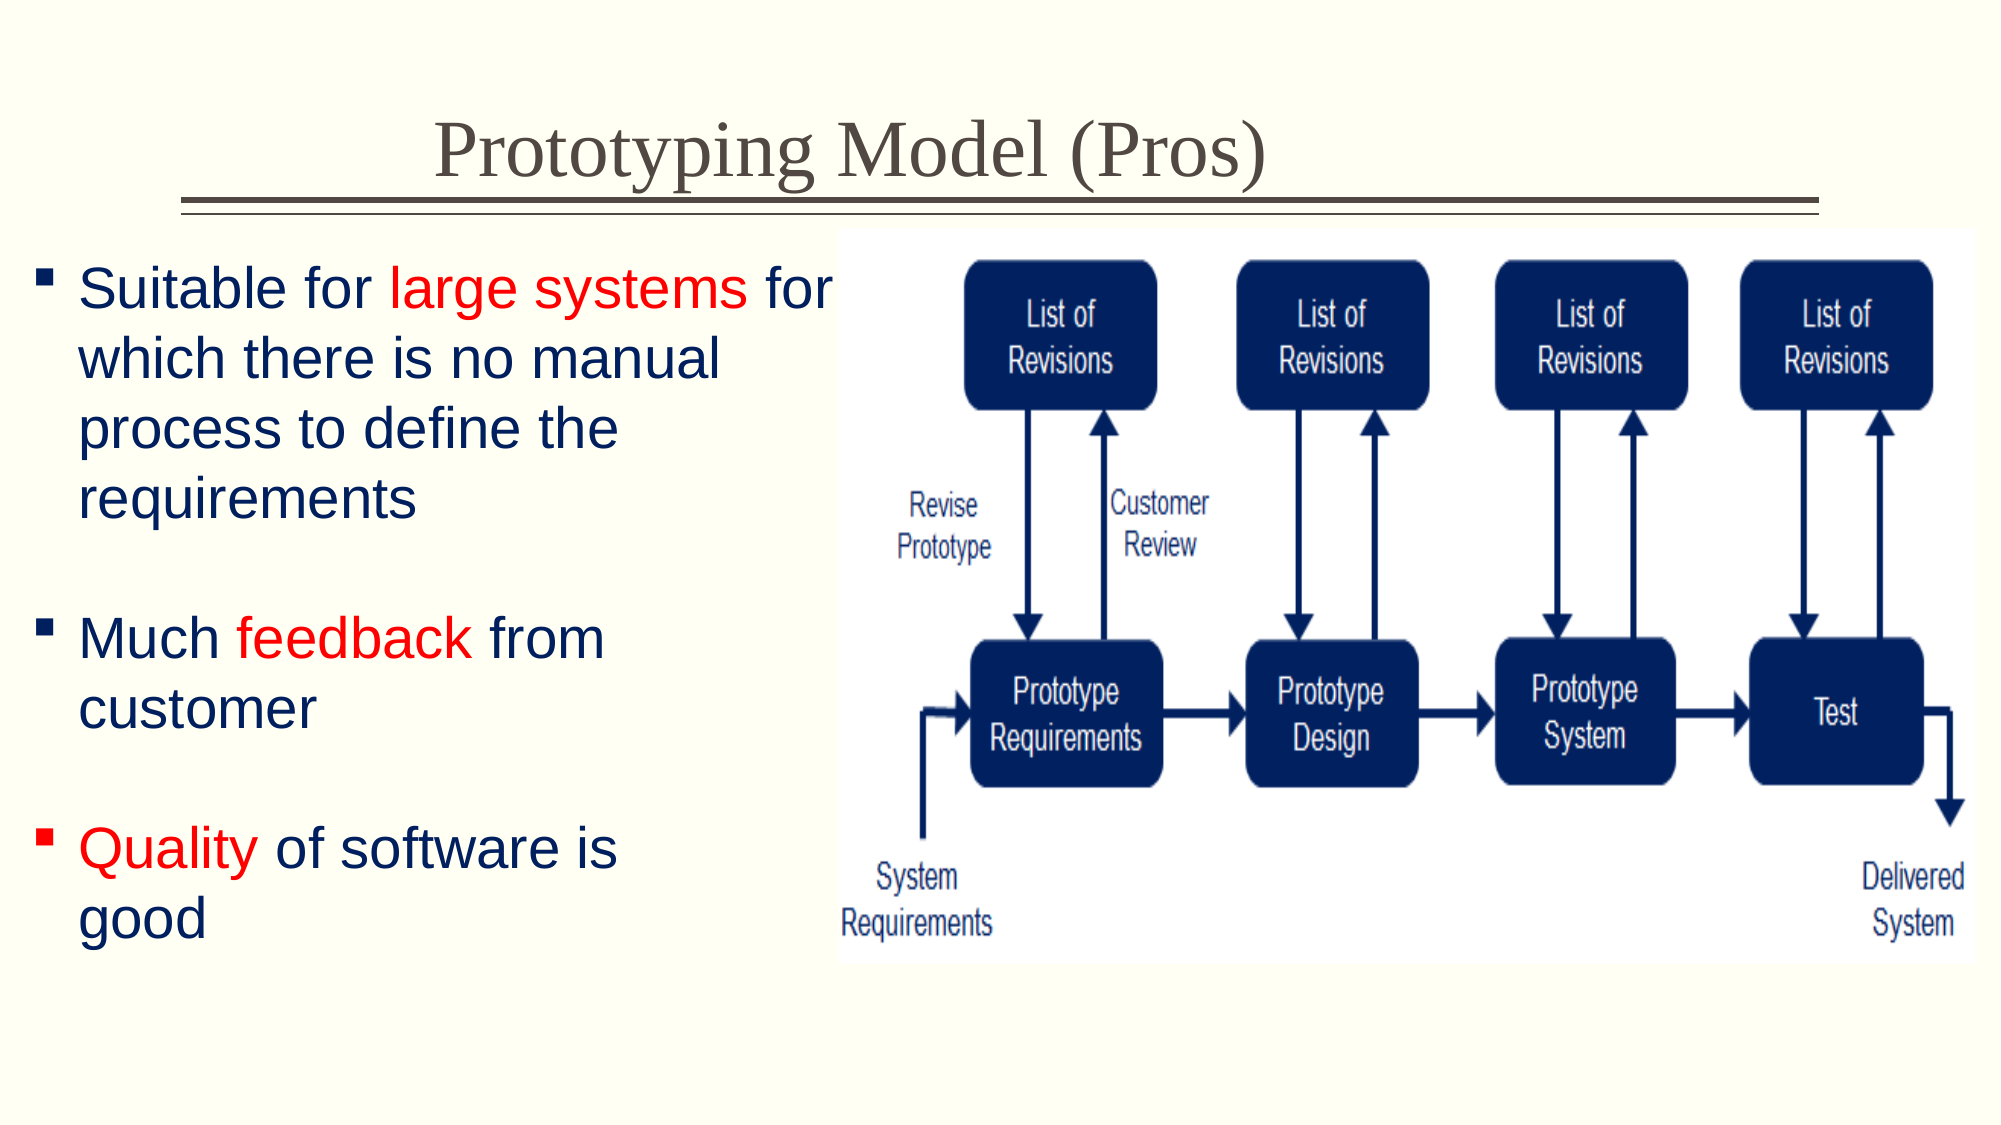

# Prototyping Model (Pros)

Suitable for large systems for  which there is no manual  process to define the  requirements

Much feedback from  customer

Quality of software is good